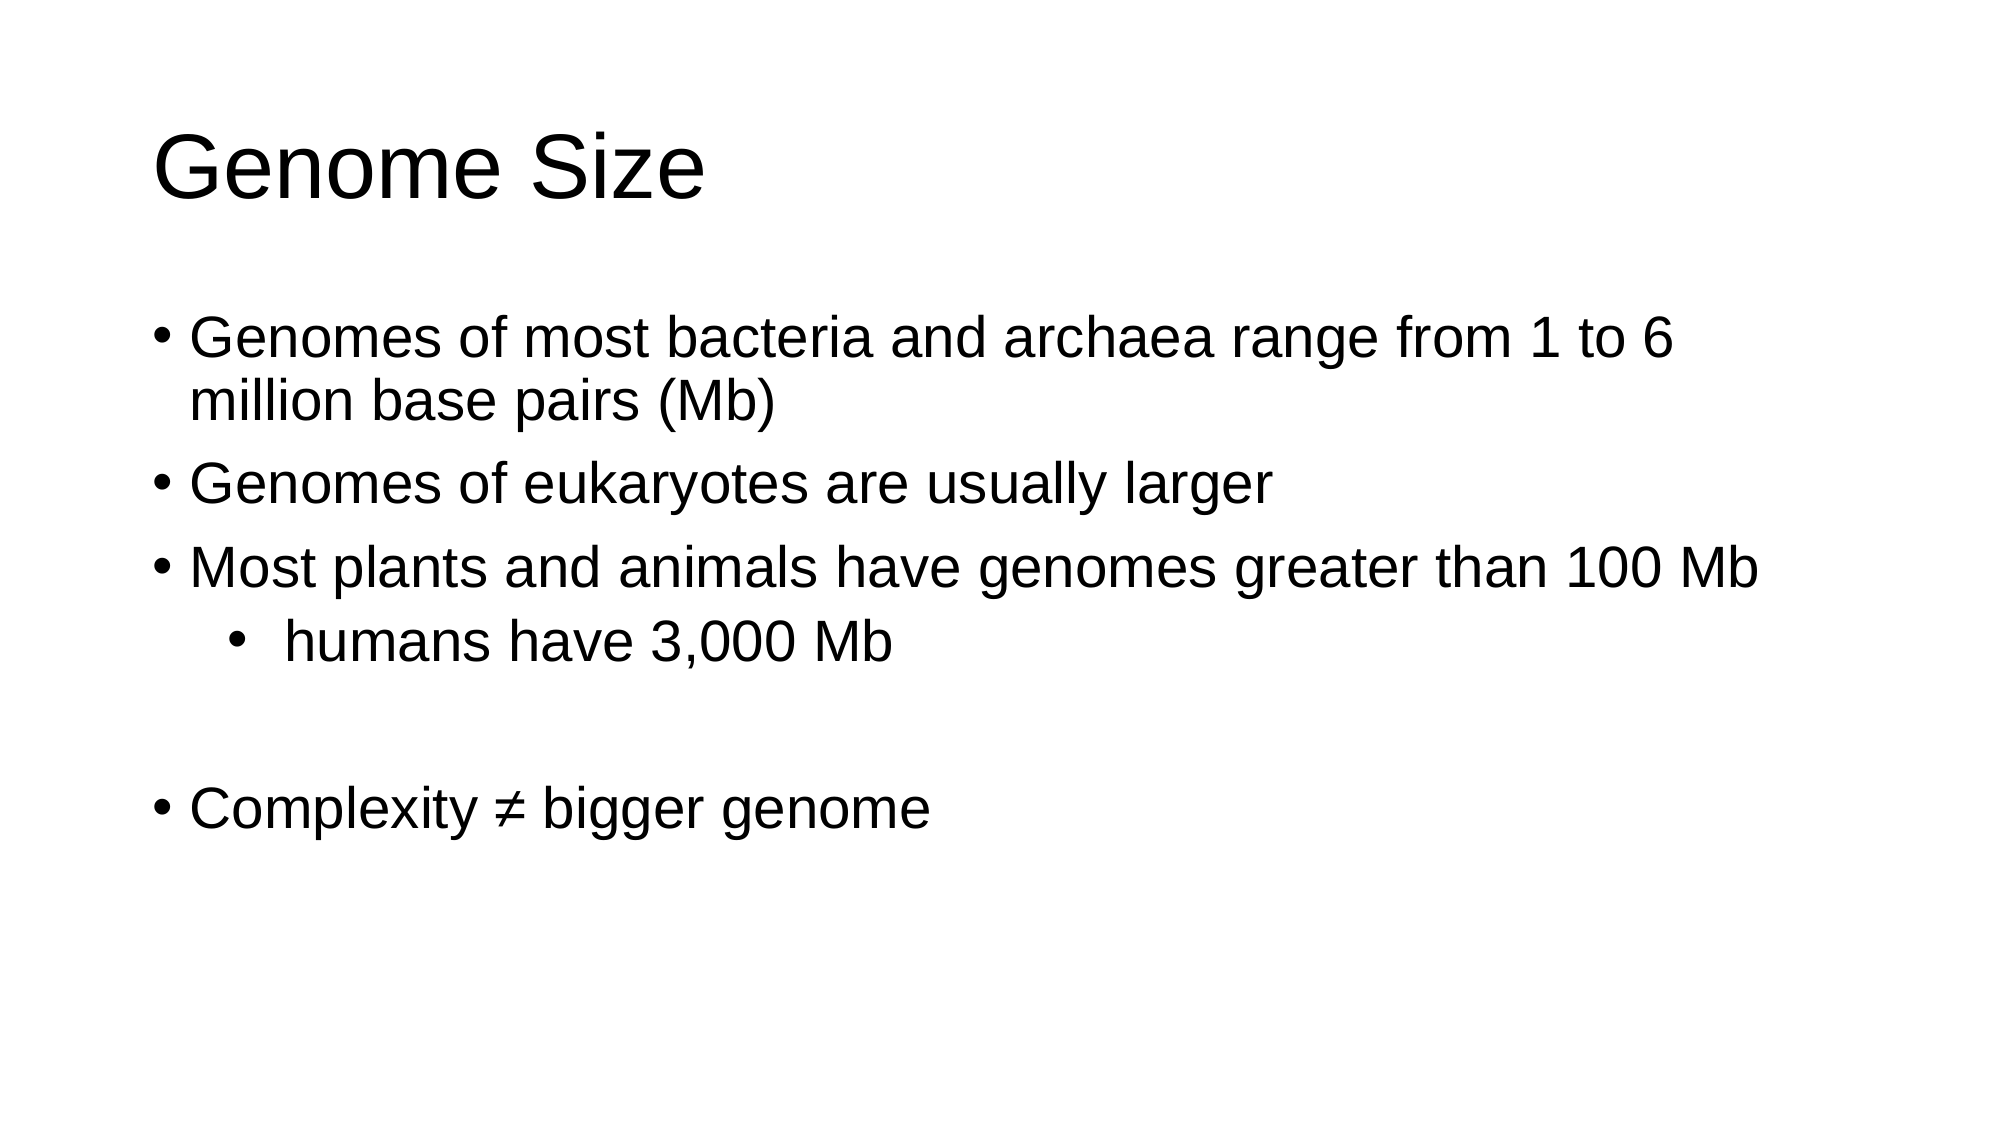

# Genome Size
Genomes of most bacteria and archaea range from 1 to 6 million base pairs (Mb)
Genomes of eukaryotes are usually larger
Most plants and animals have genomes greater than 100 Mb
humans have 3,000 Mb

Complexity ≠ bigger genome